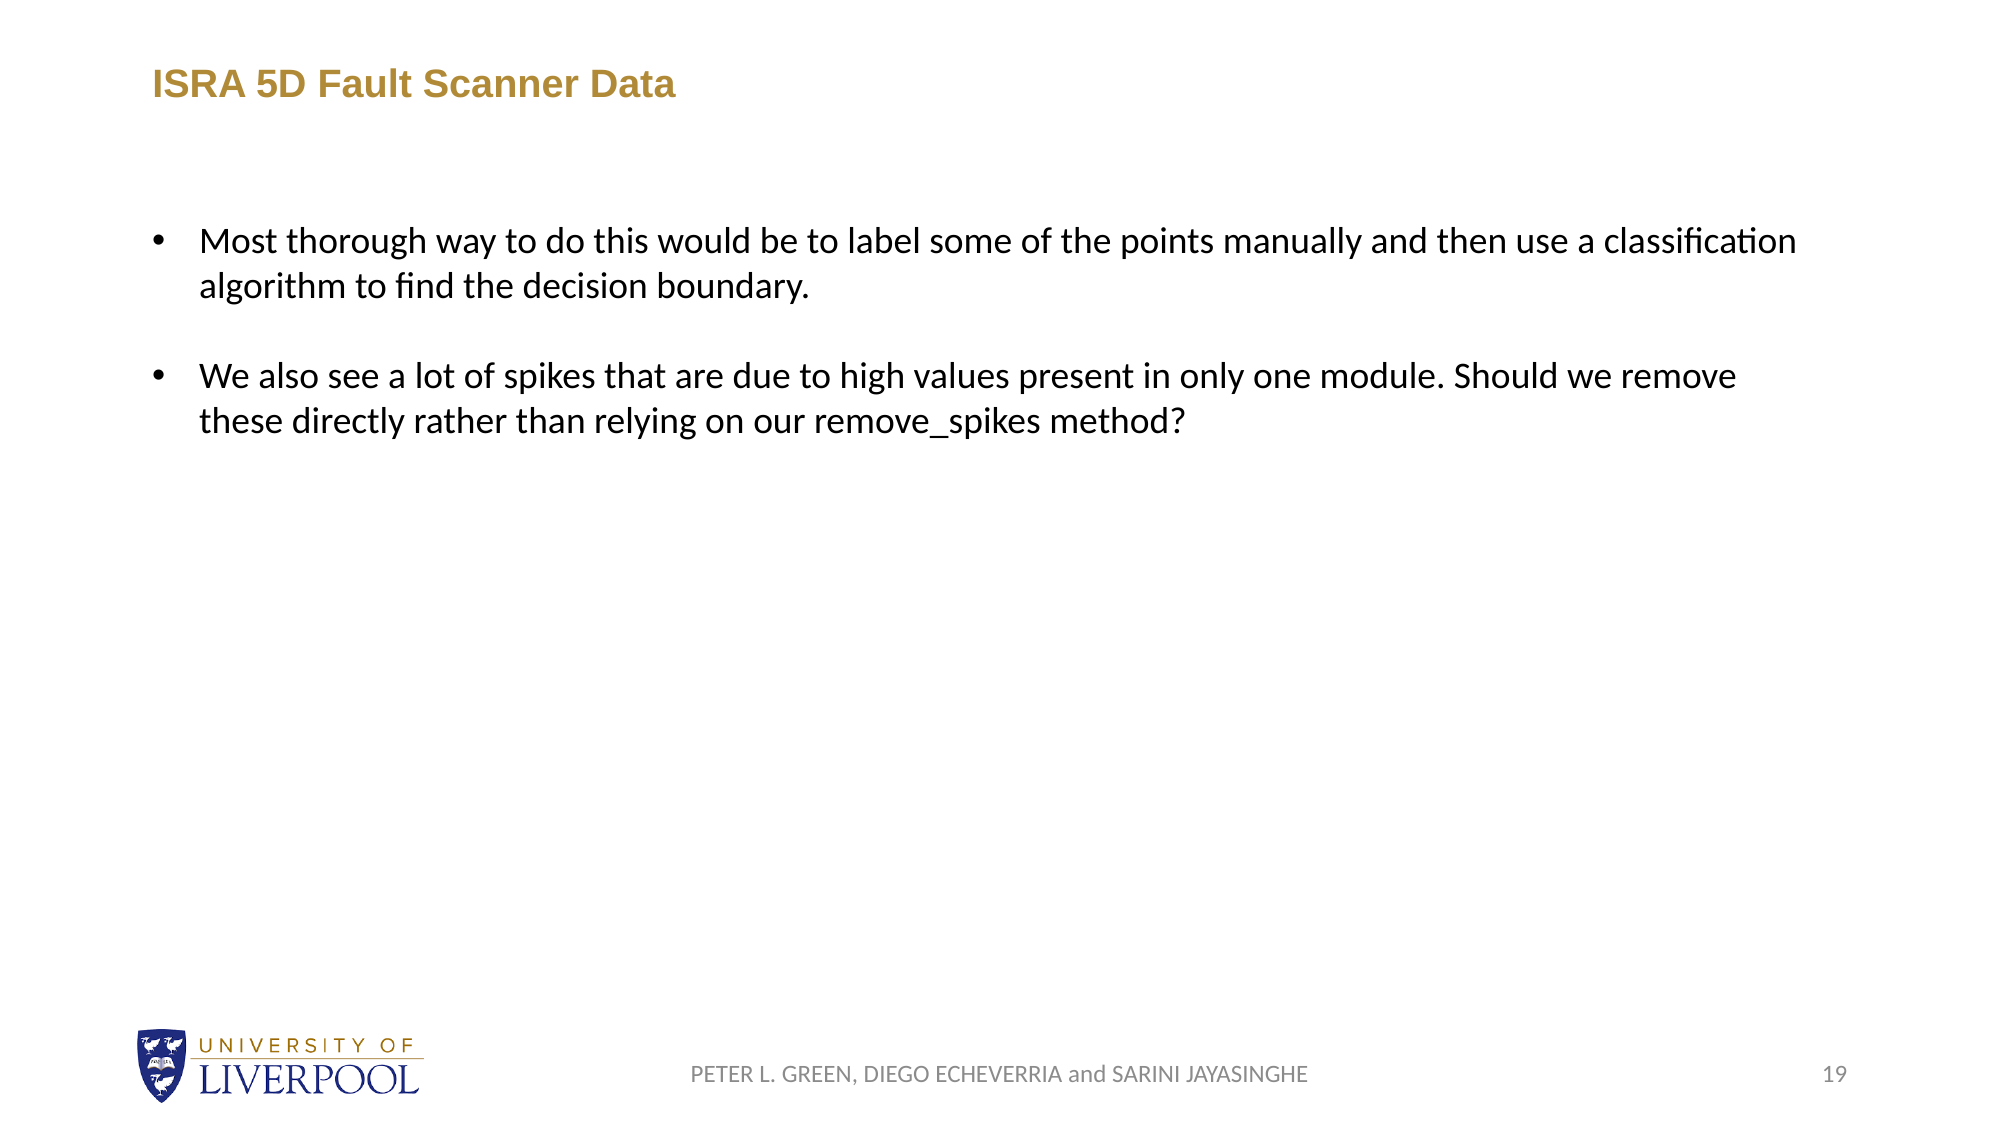

# ISRA 5D Fault Scanner Data
Most thorough way to do this would be to label some of the points manually and then use a classification algorithm to find the decision boundary.

We also see a lot of spikes that are due to high values present in only one module. Should we remove these directly rather than relying on our remove_spikes method?
PETER L. GREEN, DIEGO ECHEVERRIA and SARINI JAYASINGHE
19